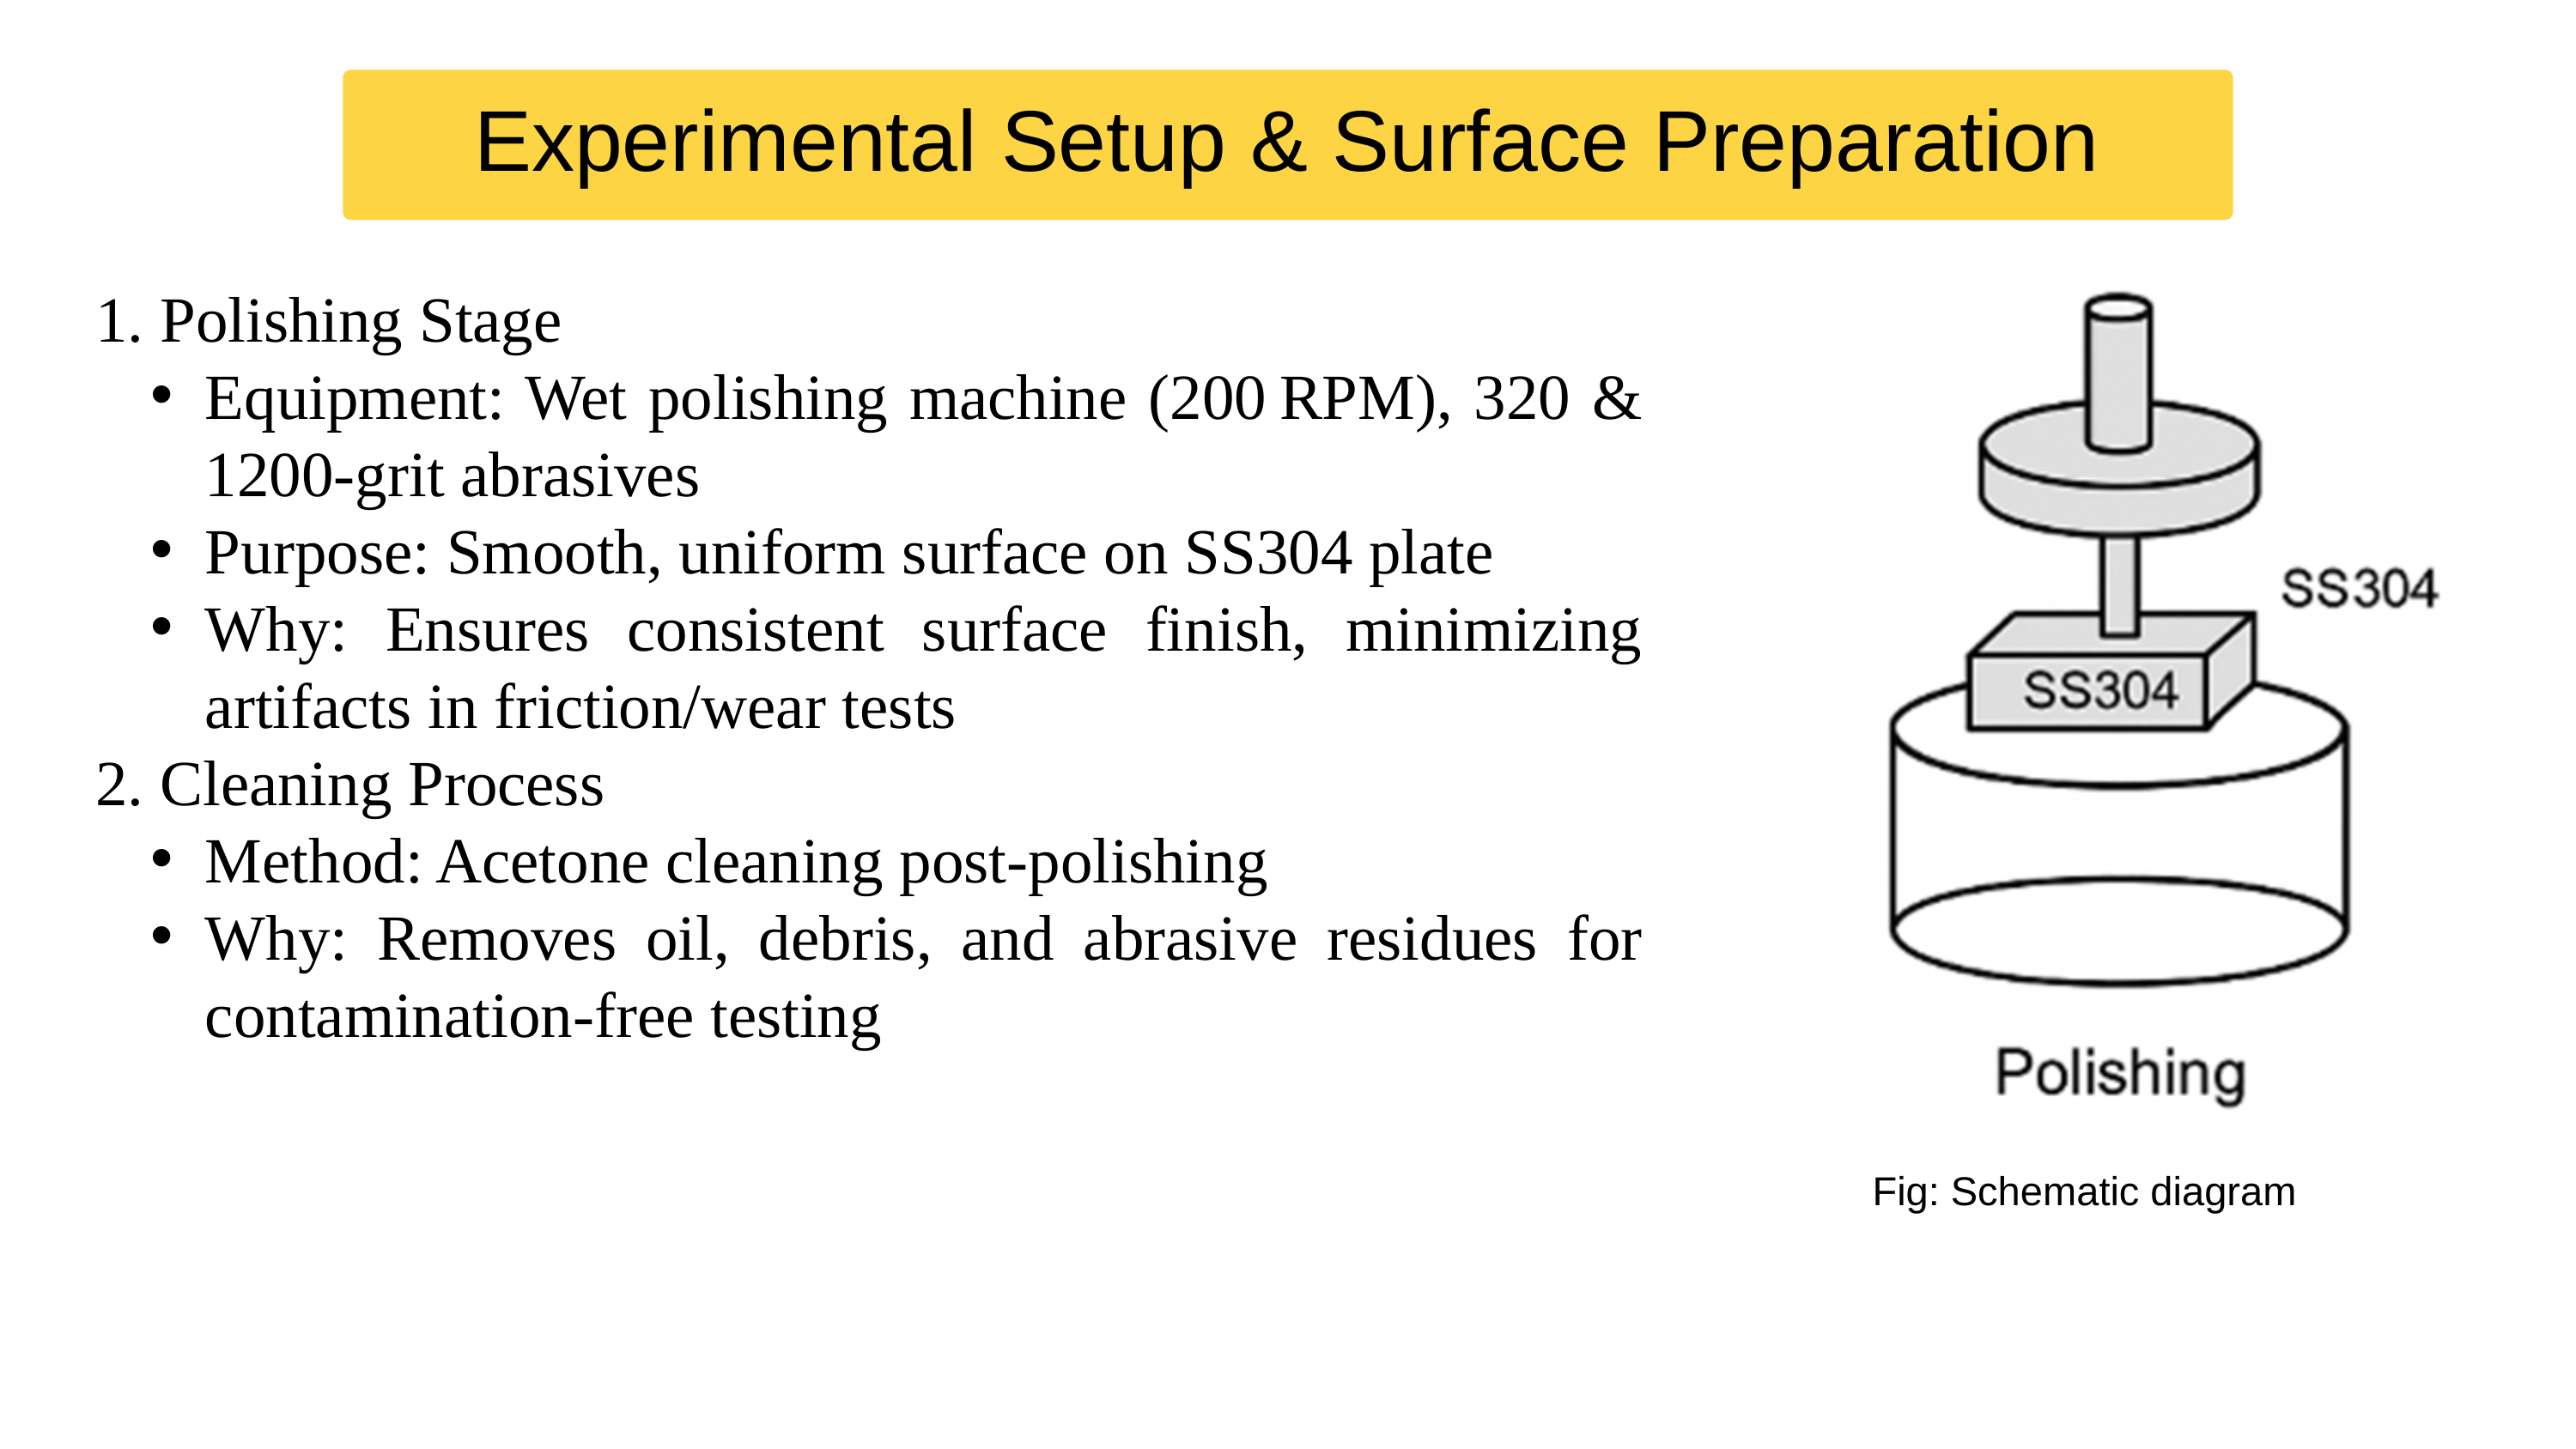

Experimental Setup & Surface Preparation

1. Polishing Stage
Equipment: Wet polishing machine (200 RPM), 320 & 1200-grit abrasives
Purpose: Smooth, uniform surface on SS304 plate
Why: Ensures consistent surface finish, minimizing artifacts in friction/wear tests
2. Cleaning Process
Method: Acetone cleaning post-polishing
Why: Removes oil, debris, and abrasive residues for contamination-free testing

Fig: Schematic diagram